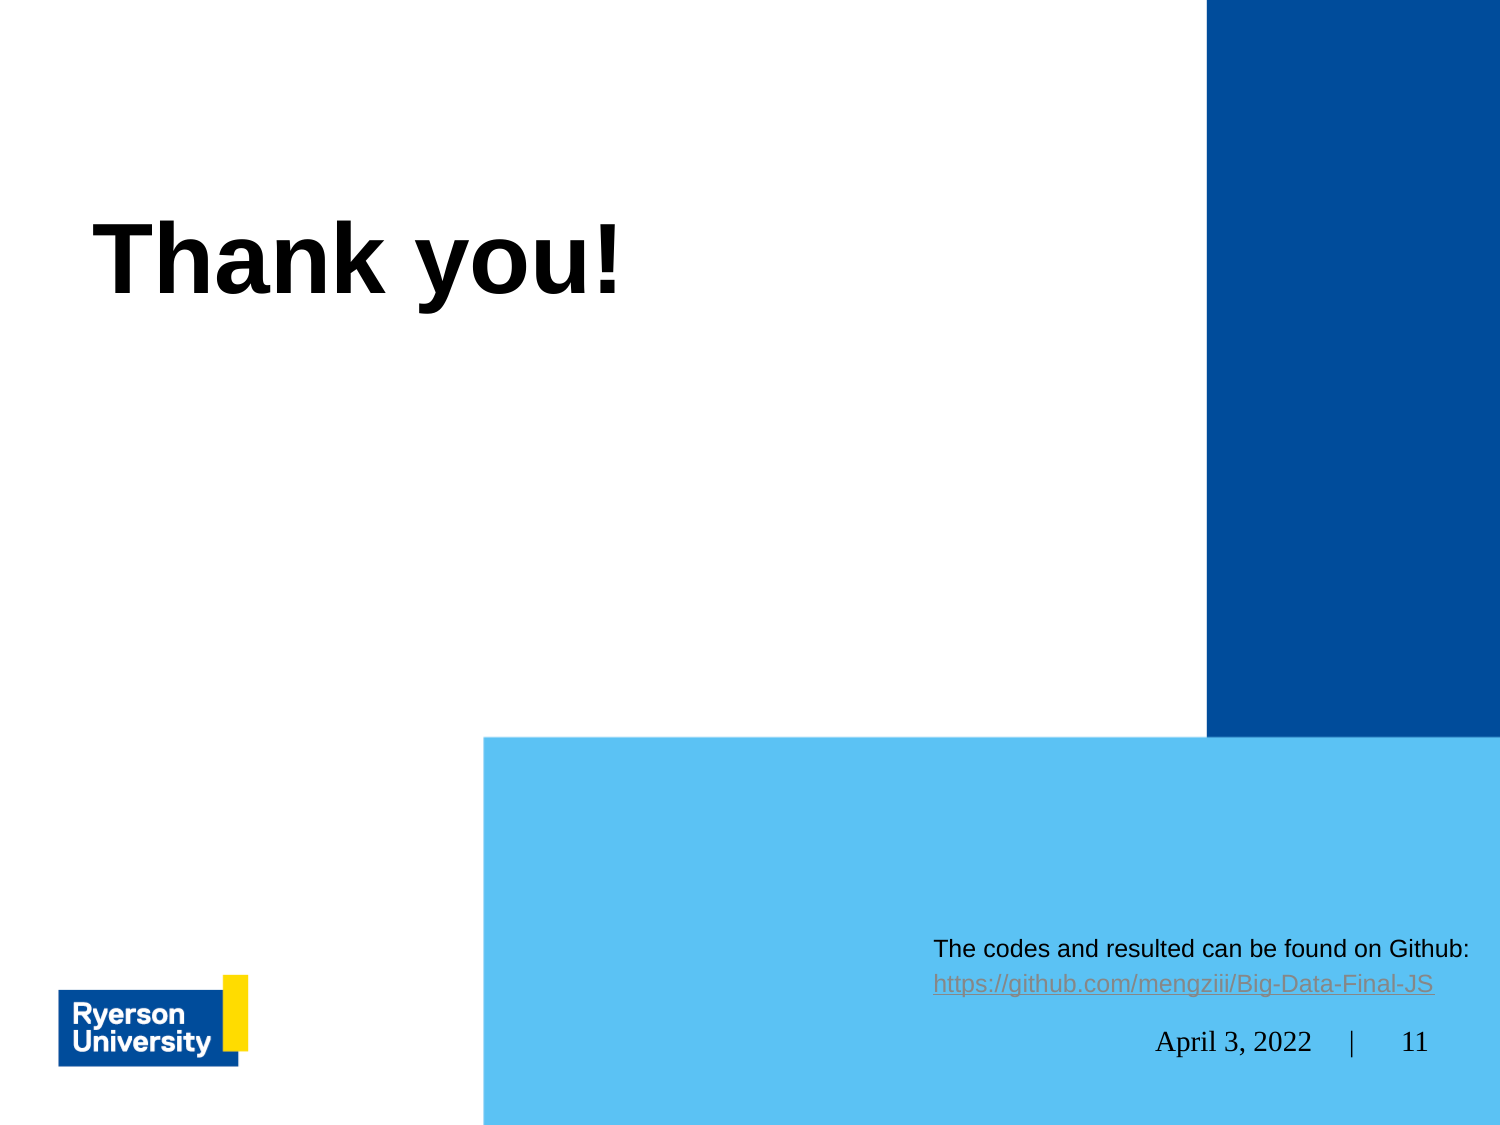

# Thank you!
The codes and resulted can be found on Github:
https://github.com/mengziii/Big-Data-Final-JS

11
April 3, 2022     |